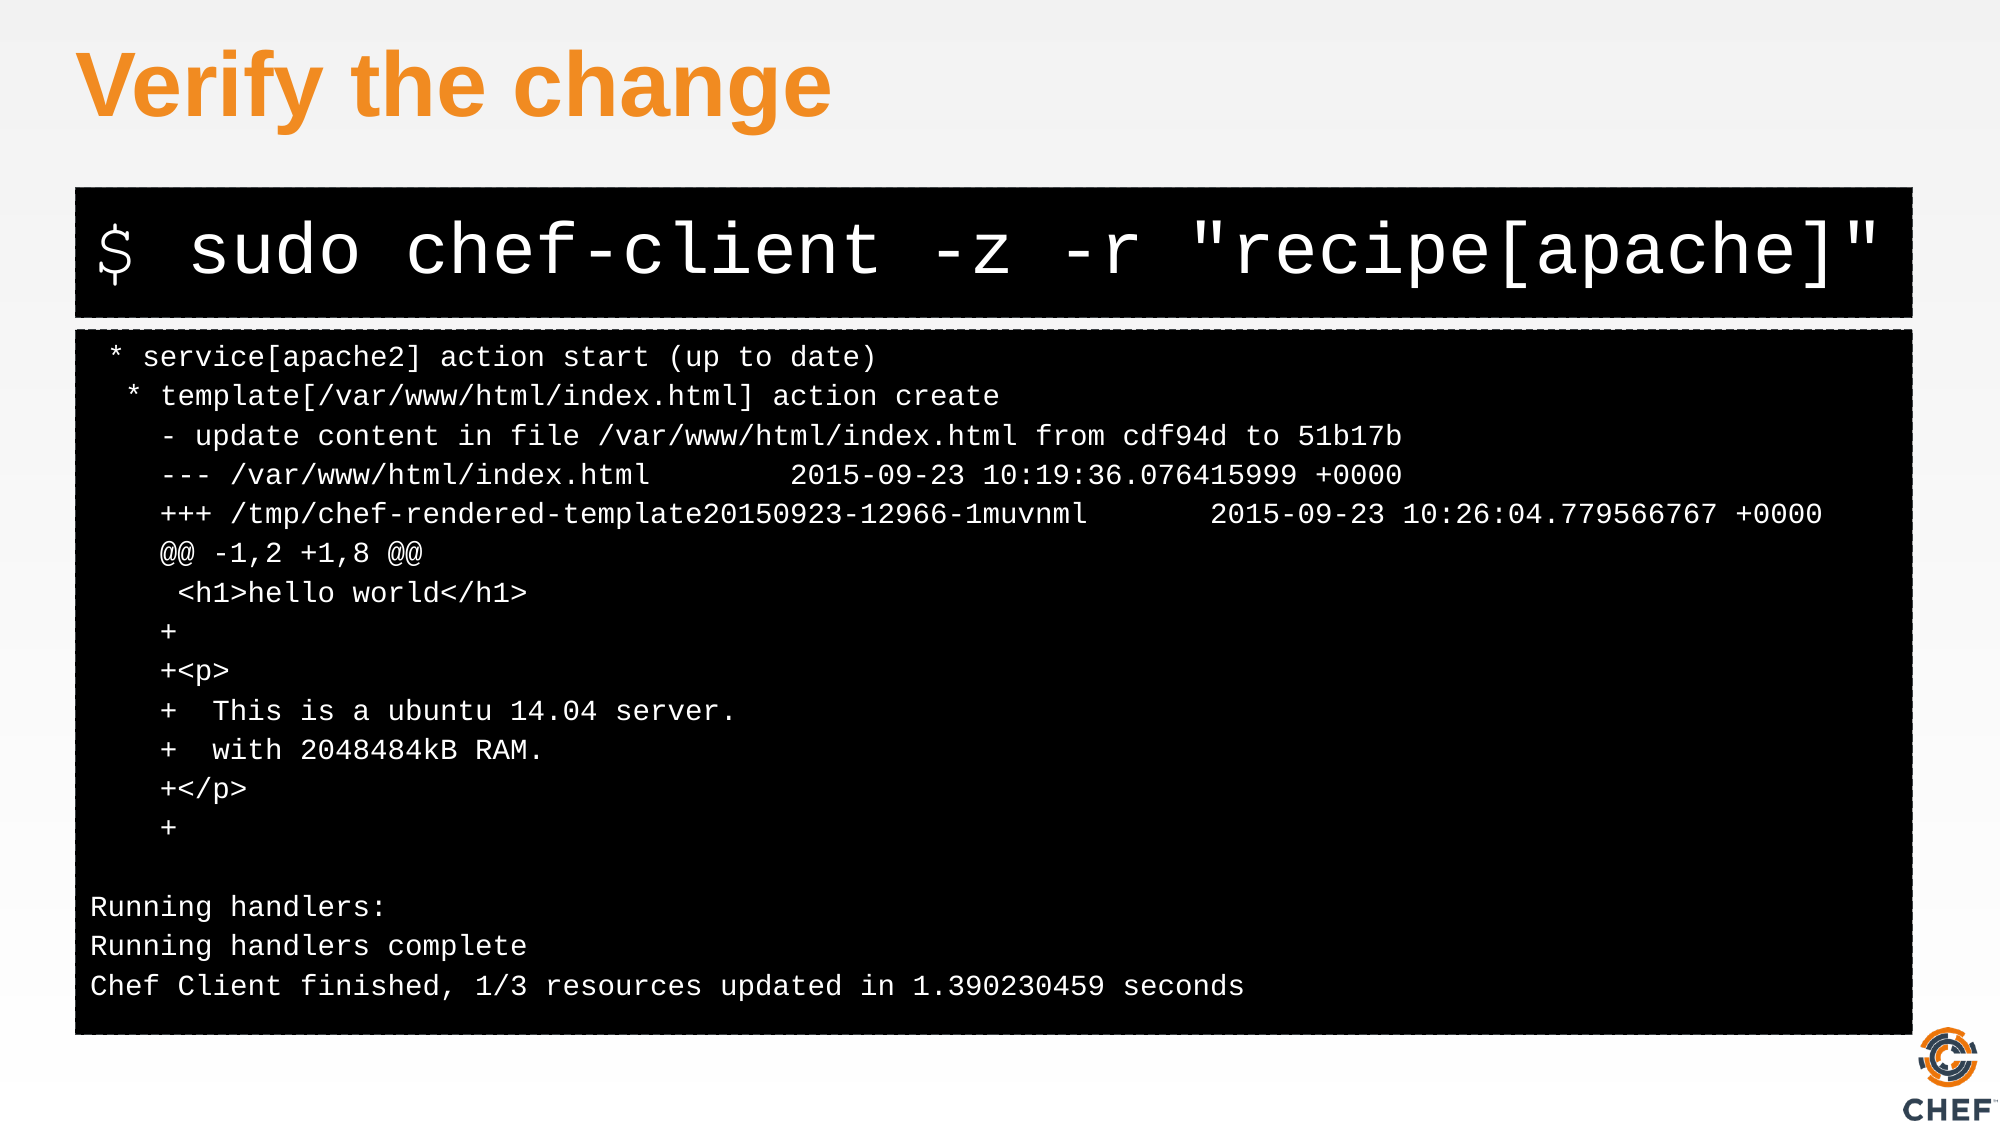

# Verify the change
sudo chef-client -z -r "recipe[apache]"
 * service[apache2] action start (up to date)
  * template[/var/www/html/index.html] action create
    - update content in file /var/www/html/index.html from cdf94d to 51b17b
    --- /var/www/html/index.html        2015-09-23 10:19:36.076415999 +0000
    +++ /tmp/chef-rendered-template20150923-12966-1muvnml       2015-09-23 10:26:04.779566767 +0000
    @@ -1,2 +1,8 @@
     <h1>hello world</h1>
    +
    +<p>
    +  This is a ubuntu 14.04 server.
    +  with 2048484kB RAM.
    +</p>
    +

Running handlers:
Running handlers complete
Chef Client finished, 1/3 resources updated in 1.390230459 seconds